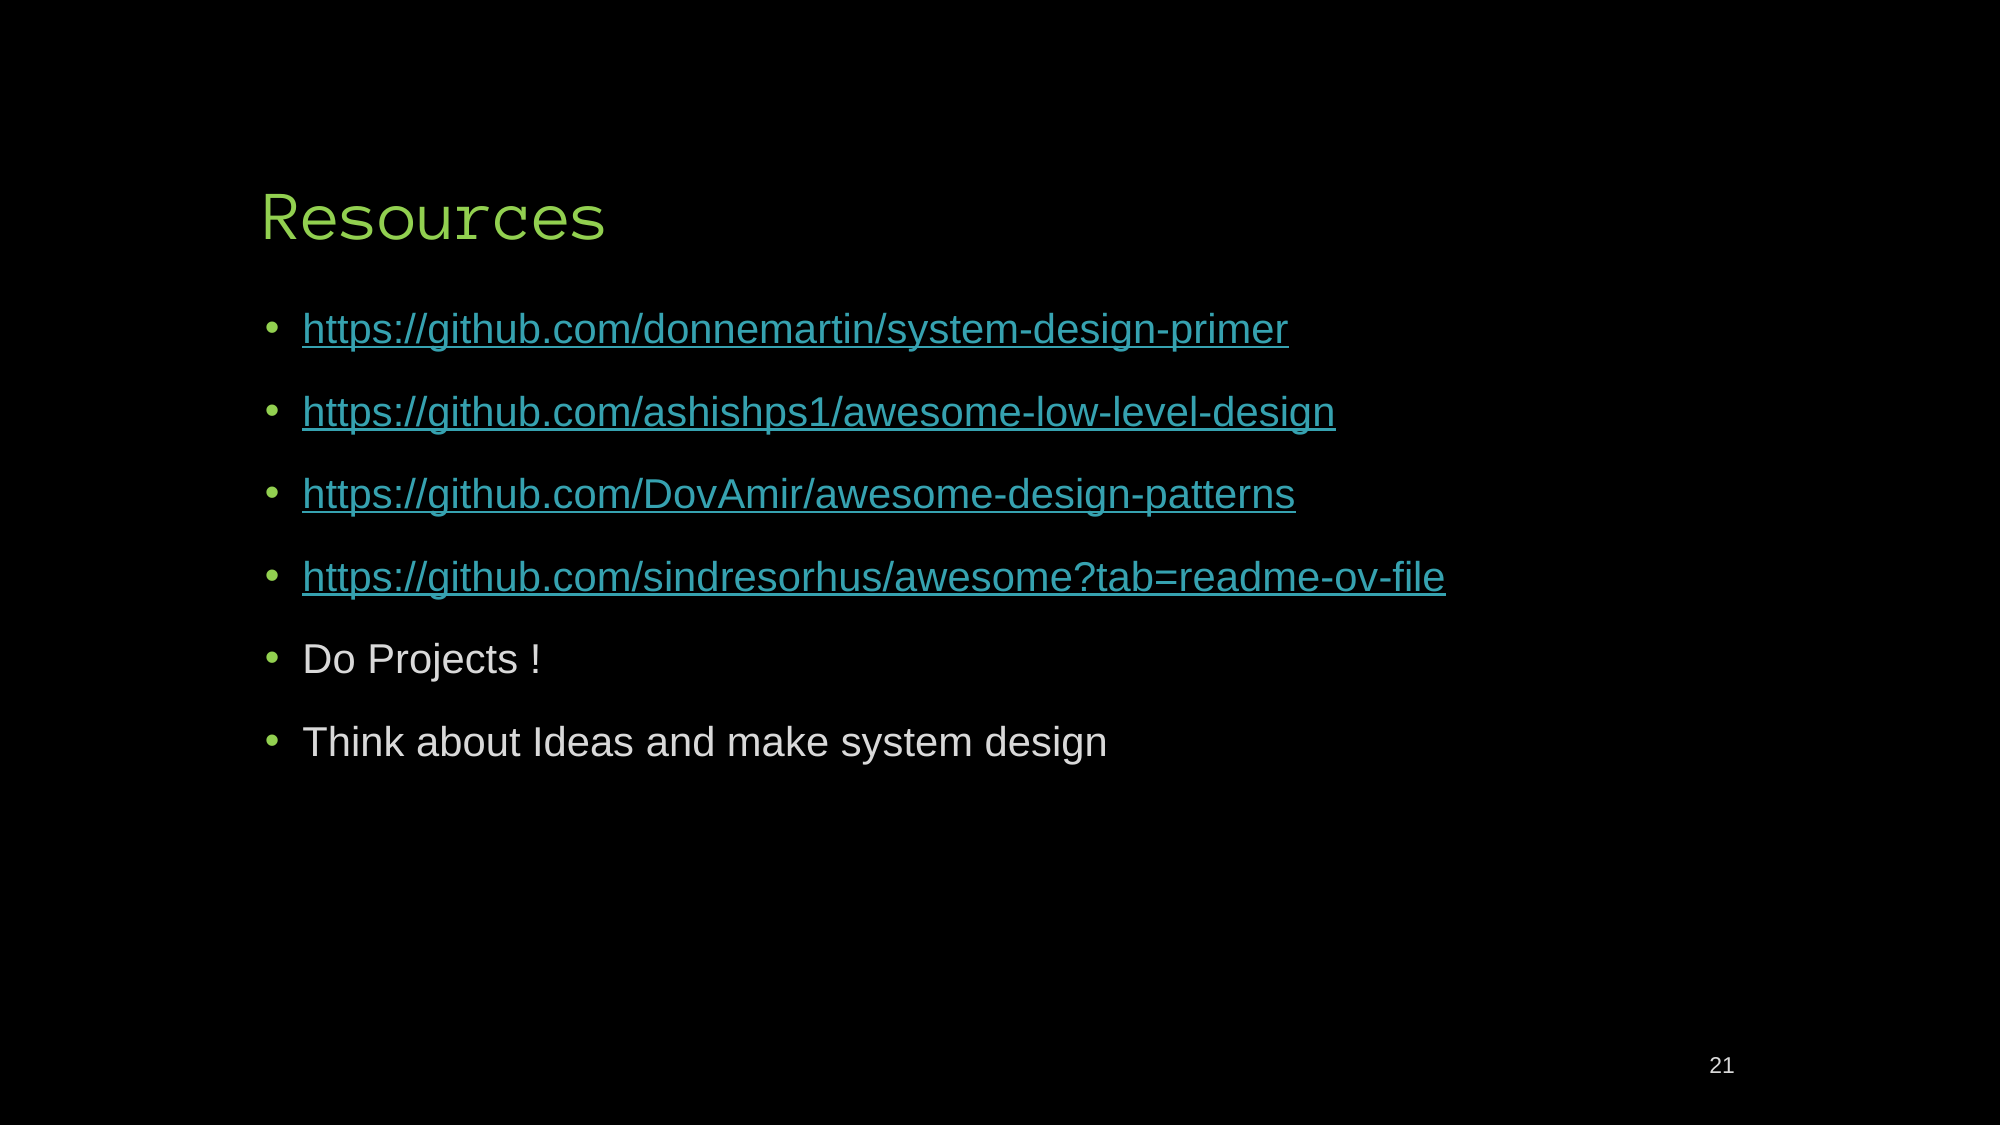

# Resources
https://github.com/donnemartin/system-design-primer
https://github.com/ashishps1/awesome-low-level-design
https://github.com/DovAmir/awesome-design-patterns
https://github.com/sindresorhus/awesome?tab=readme-ov-file
Do Projects !
Think about Ideas and make system design

21